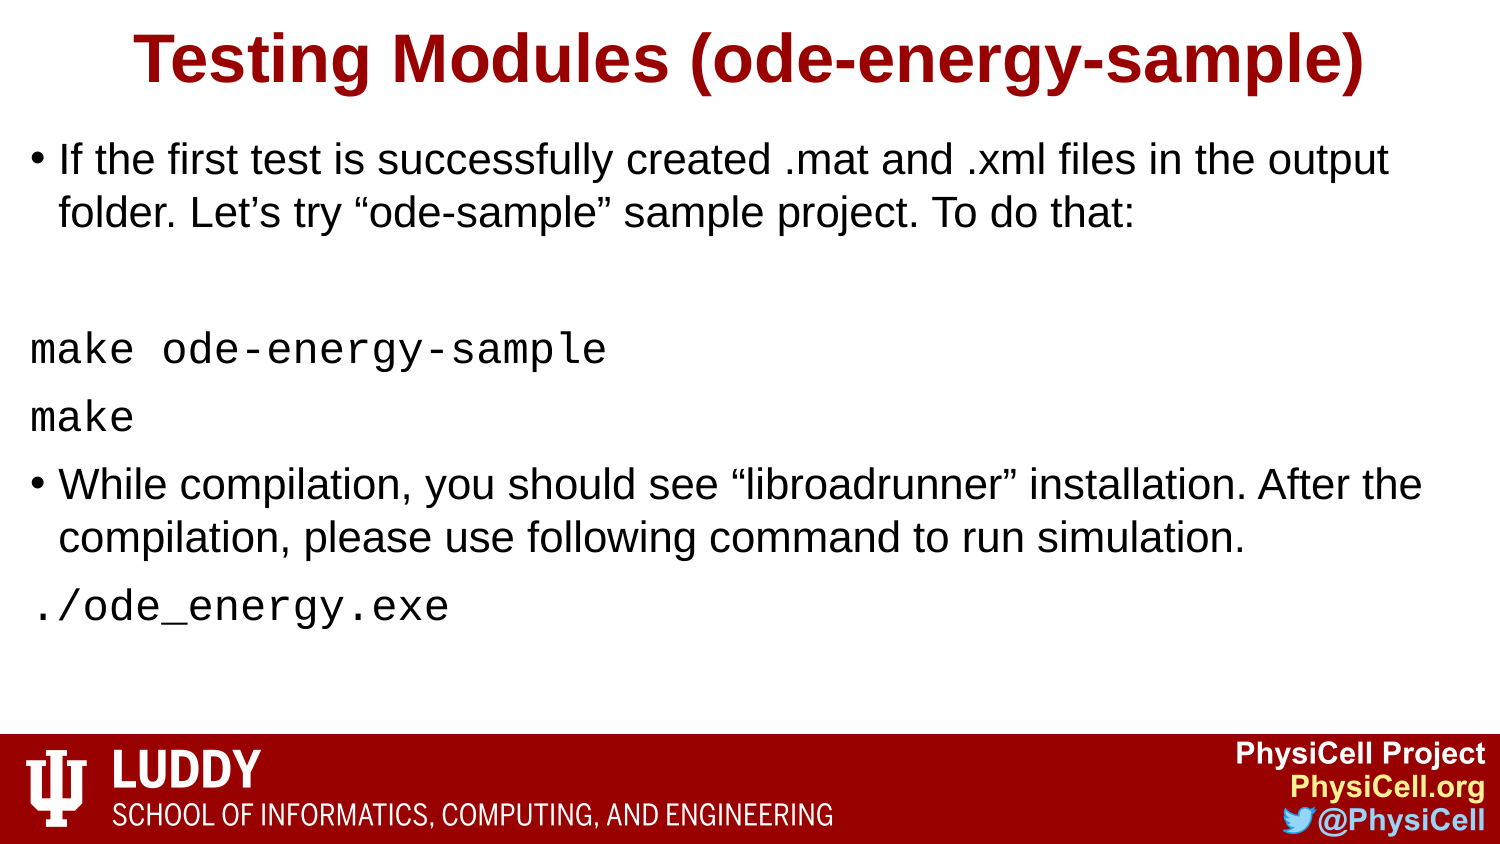

# Testing Modules (ode-energy-sample)
If the first test is successfully created .mat and .xml files in the output folder. Let’s try “ode-sample” sample project. To do that:

make ode-energy-sample
make
While compilation, you should see “libroadrunner” installation. After the compilation, please use following command to run simulation.
./ode_energy.exe